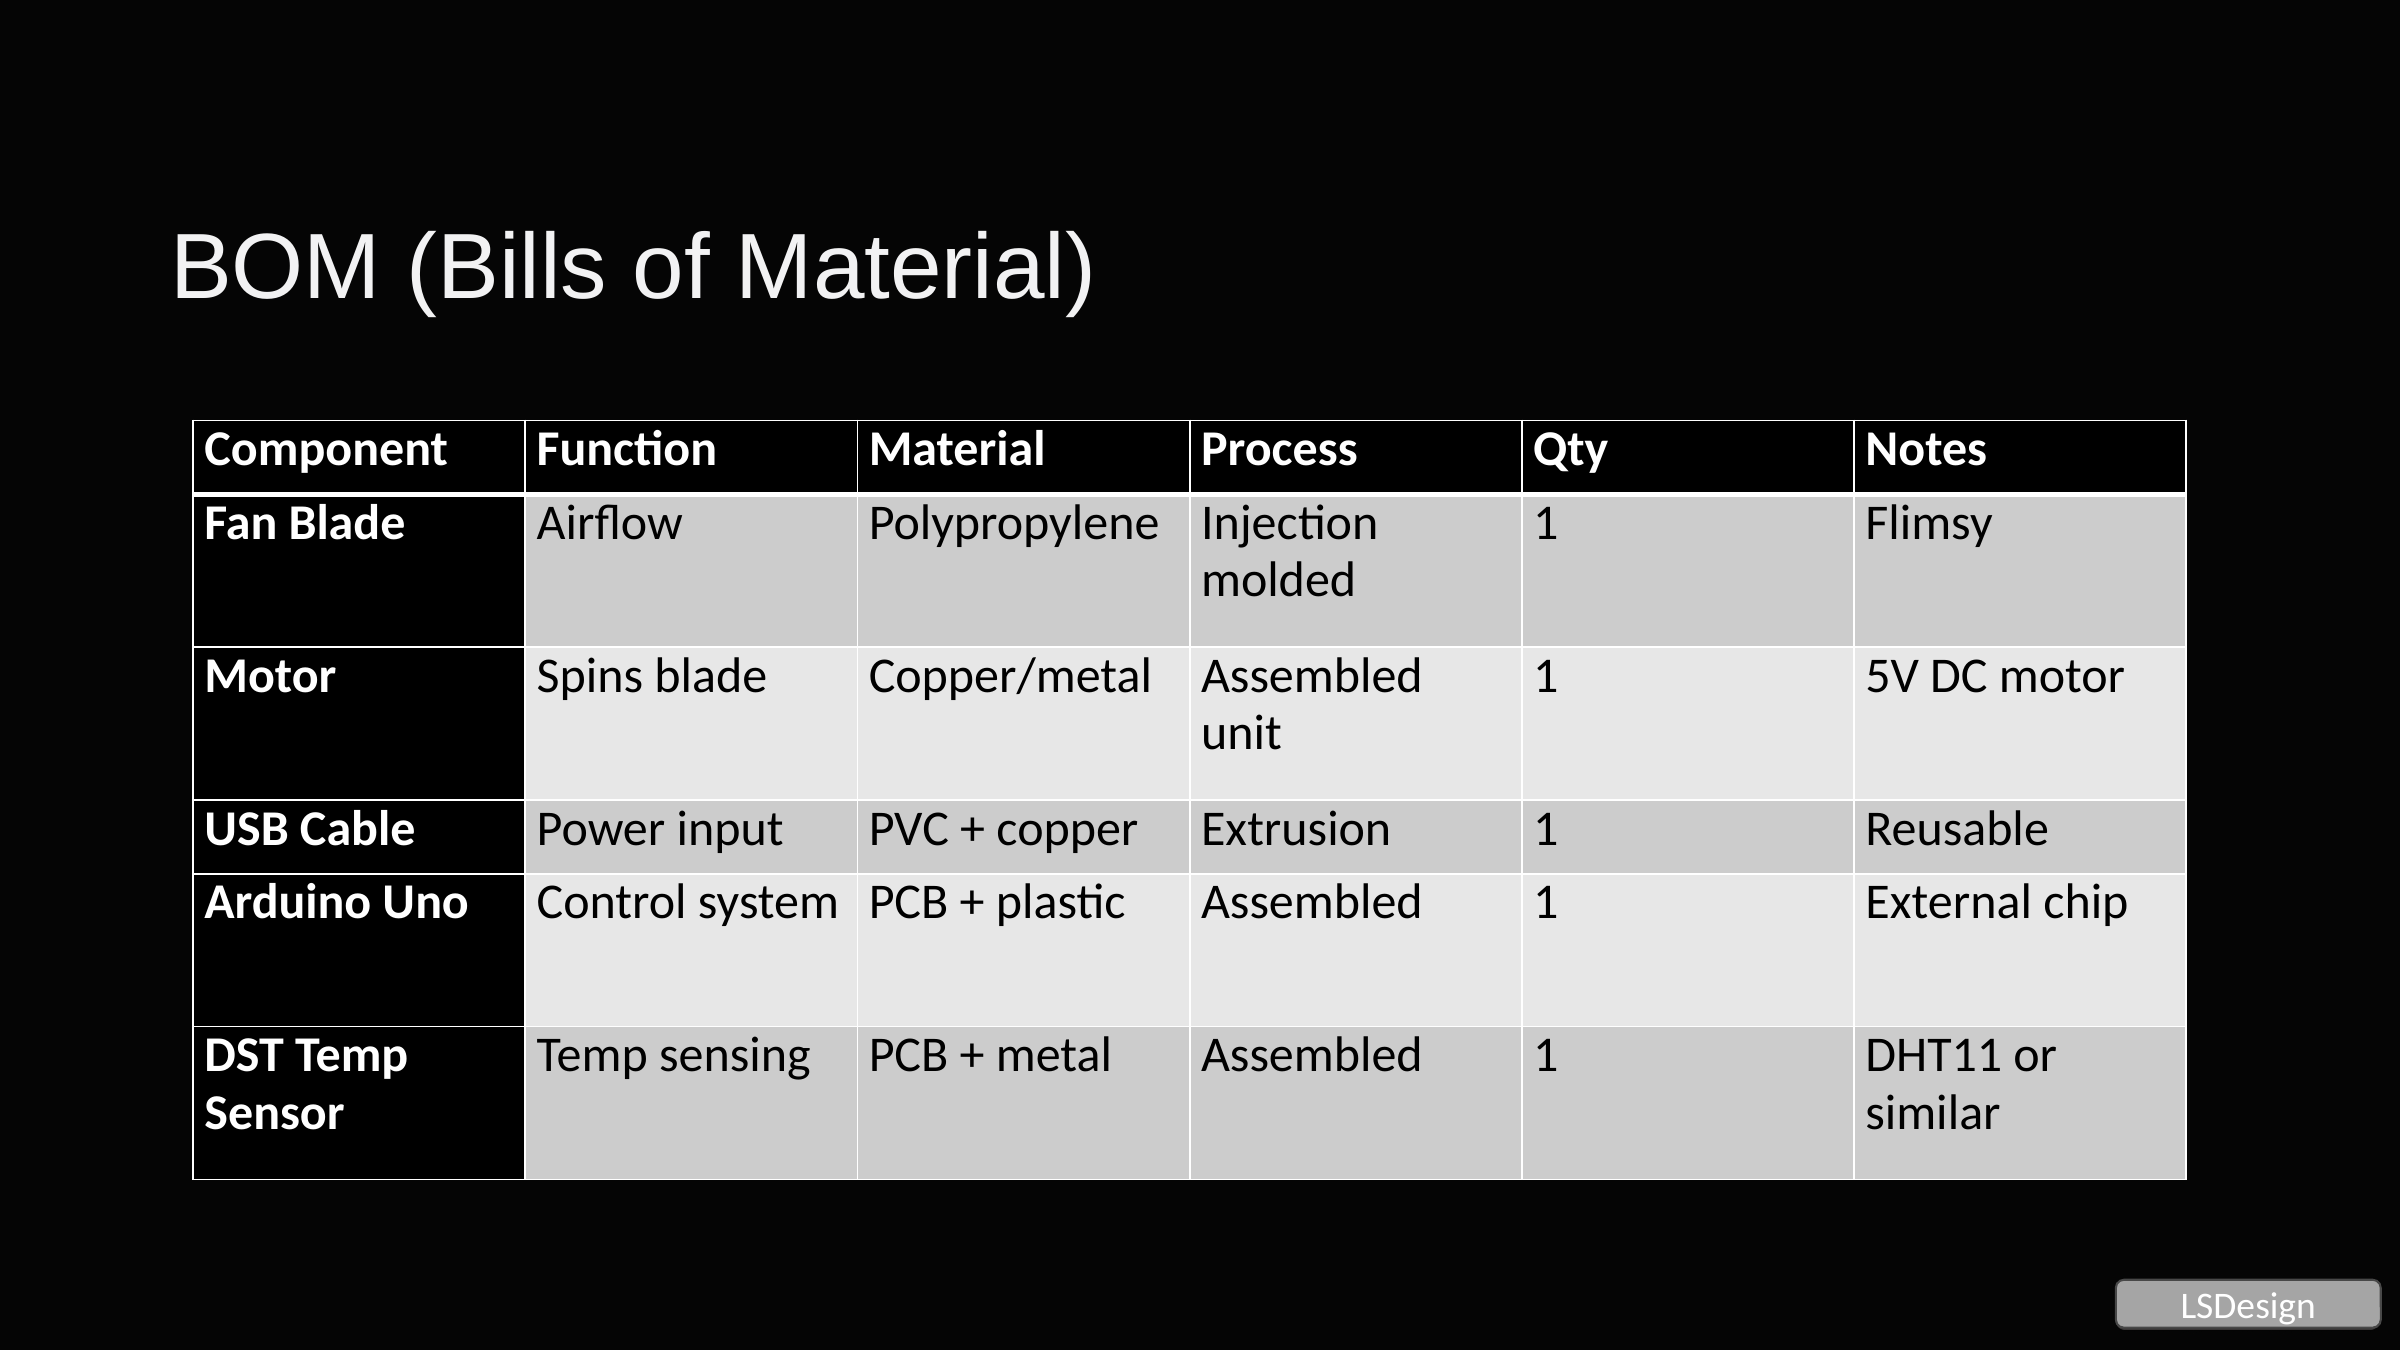

BOM (Bills of Material)
| Component | Function | Material | Process | Qty | Notes |
| --- | --- | --- | --- | --- | --- |
| Fan Blade | Airflow | Polypropylene | Injection molded | 1 | Flimsy |
| Motor | Spins blade | Copper/metal | Assembled unit | 1 | 5V DC motor |
| USB Cable | Power input | PVC + copper | Extrusion | 1 | Reusable |
| Arduino Uno | Control system | PCB + plastic | Assembled | 1 | External chip |
| DST Temp Sensor | Temp sensing | PCB + metal | Assembled | 1 | DHT11 or similar |
LSDesign